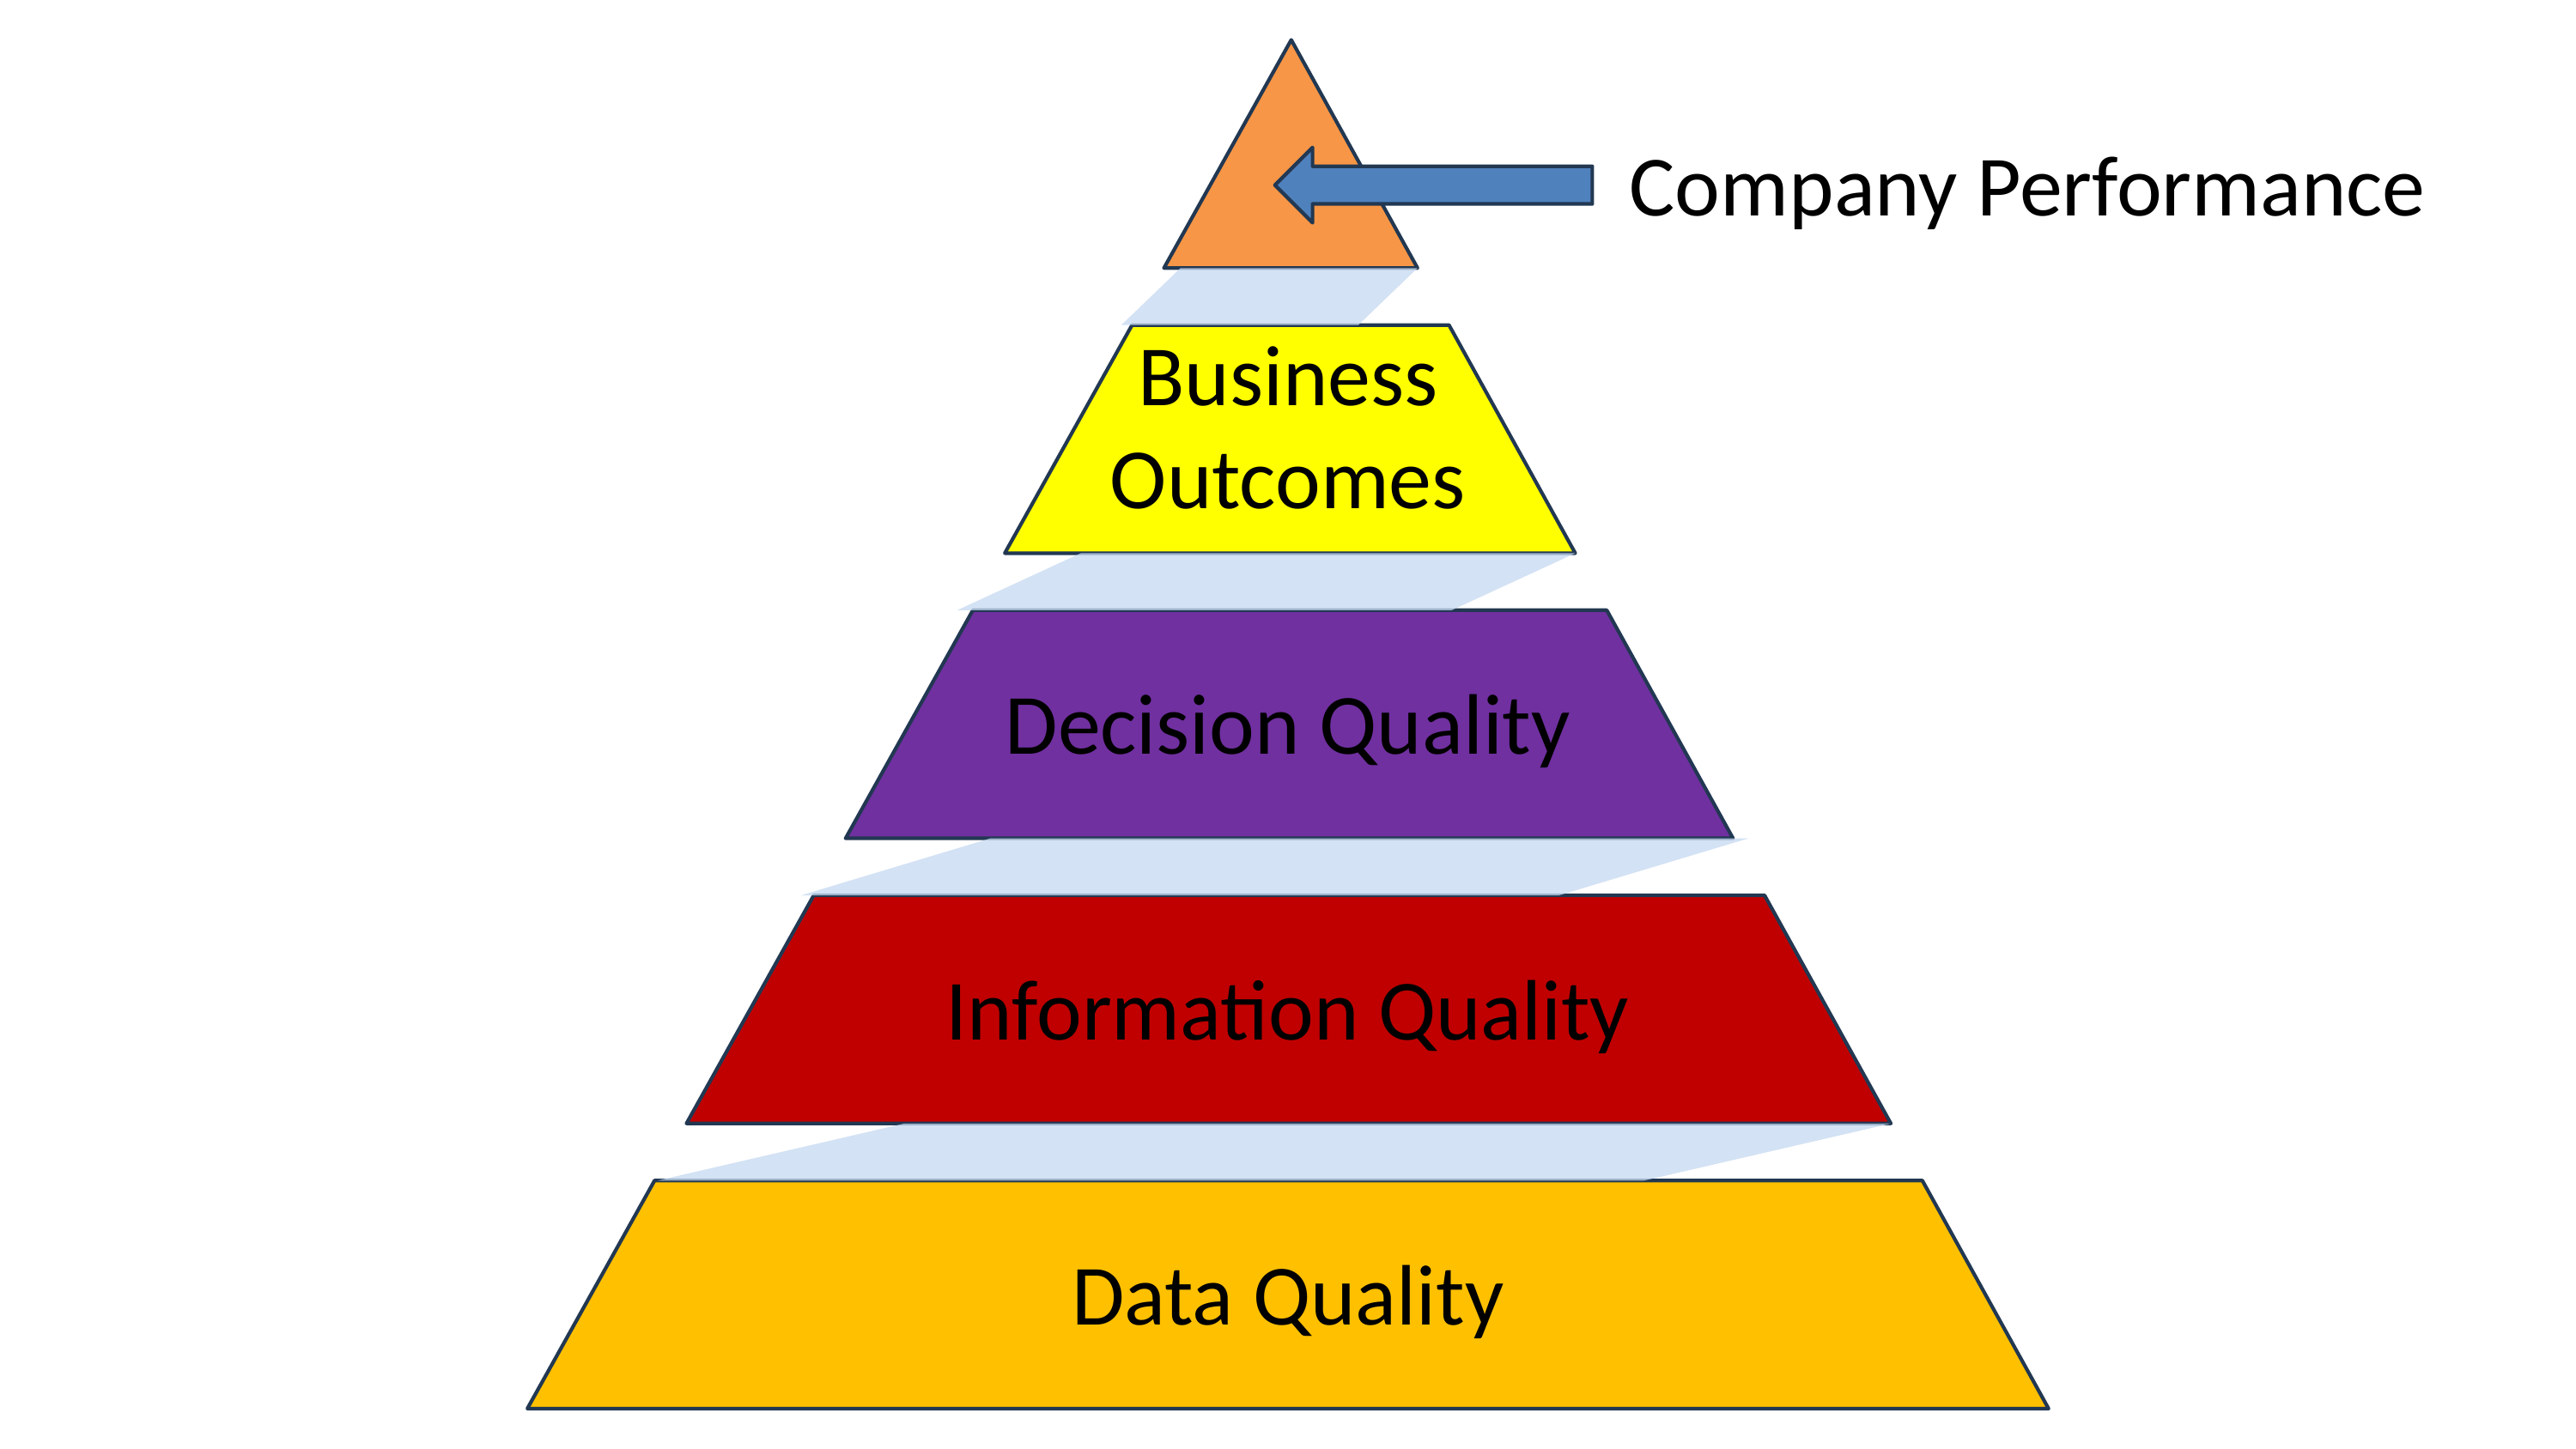

Company Performance

Business
Outcomes

Decision Quality

Information Quality

Data Quality